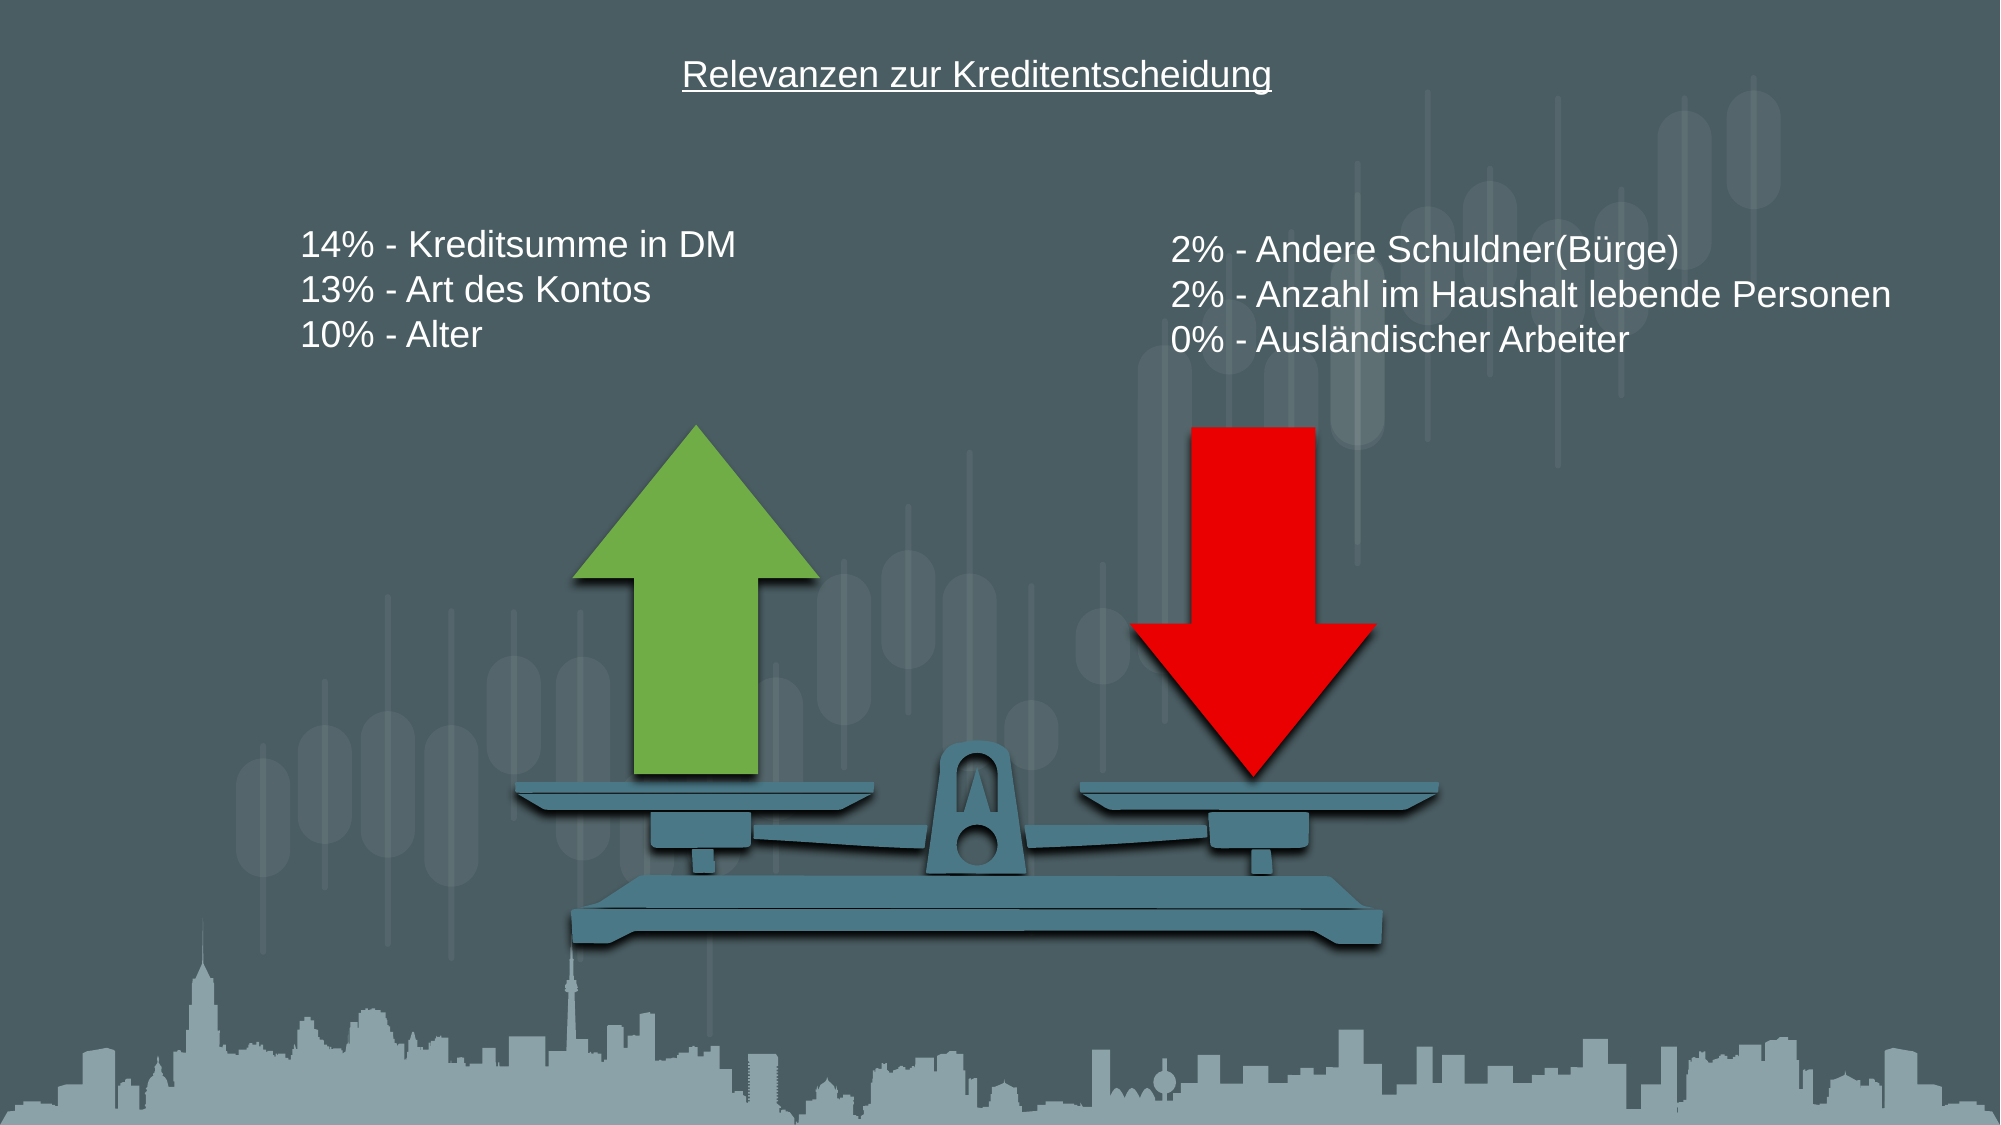

Relevanzen zur Kreditentscheidung
14% - Kreditsumme in DM
13% - Art des Kontos
10% - Alter
2% - Andere Schuldner(Bürge)
2% - Anzahl im Haushalt lebende Personen
0% - Ausländischer Arbeiter